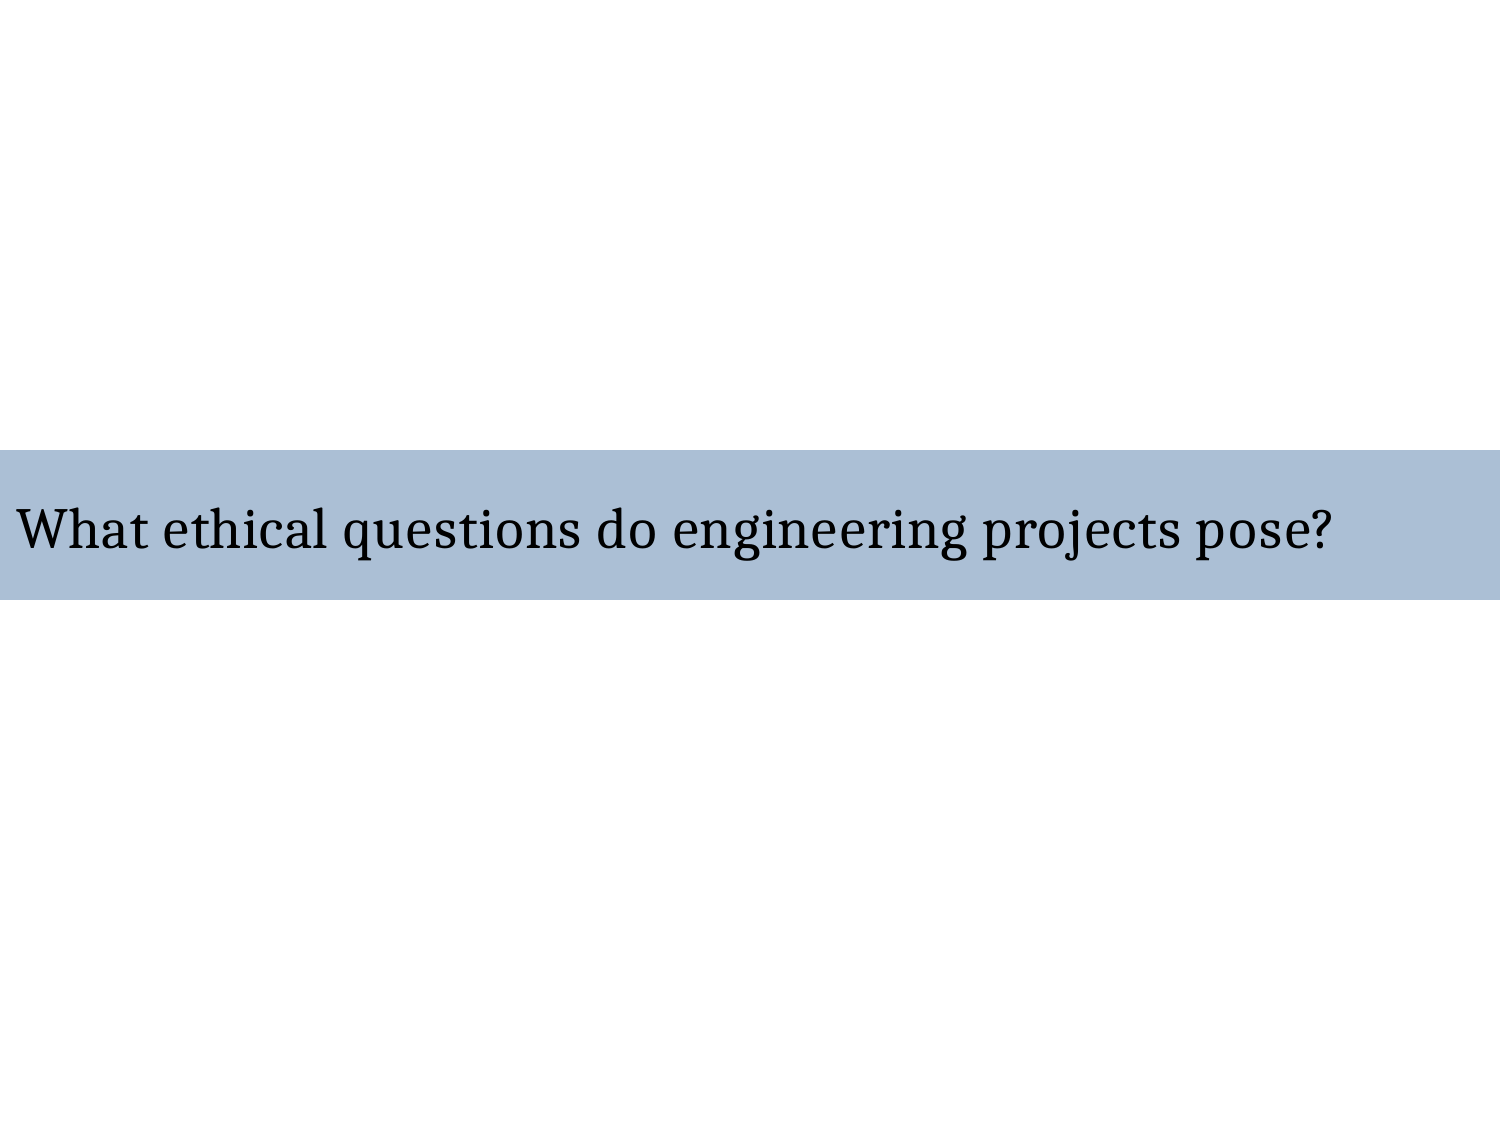

# What ethical questions do engineering projects pose?